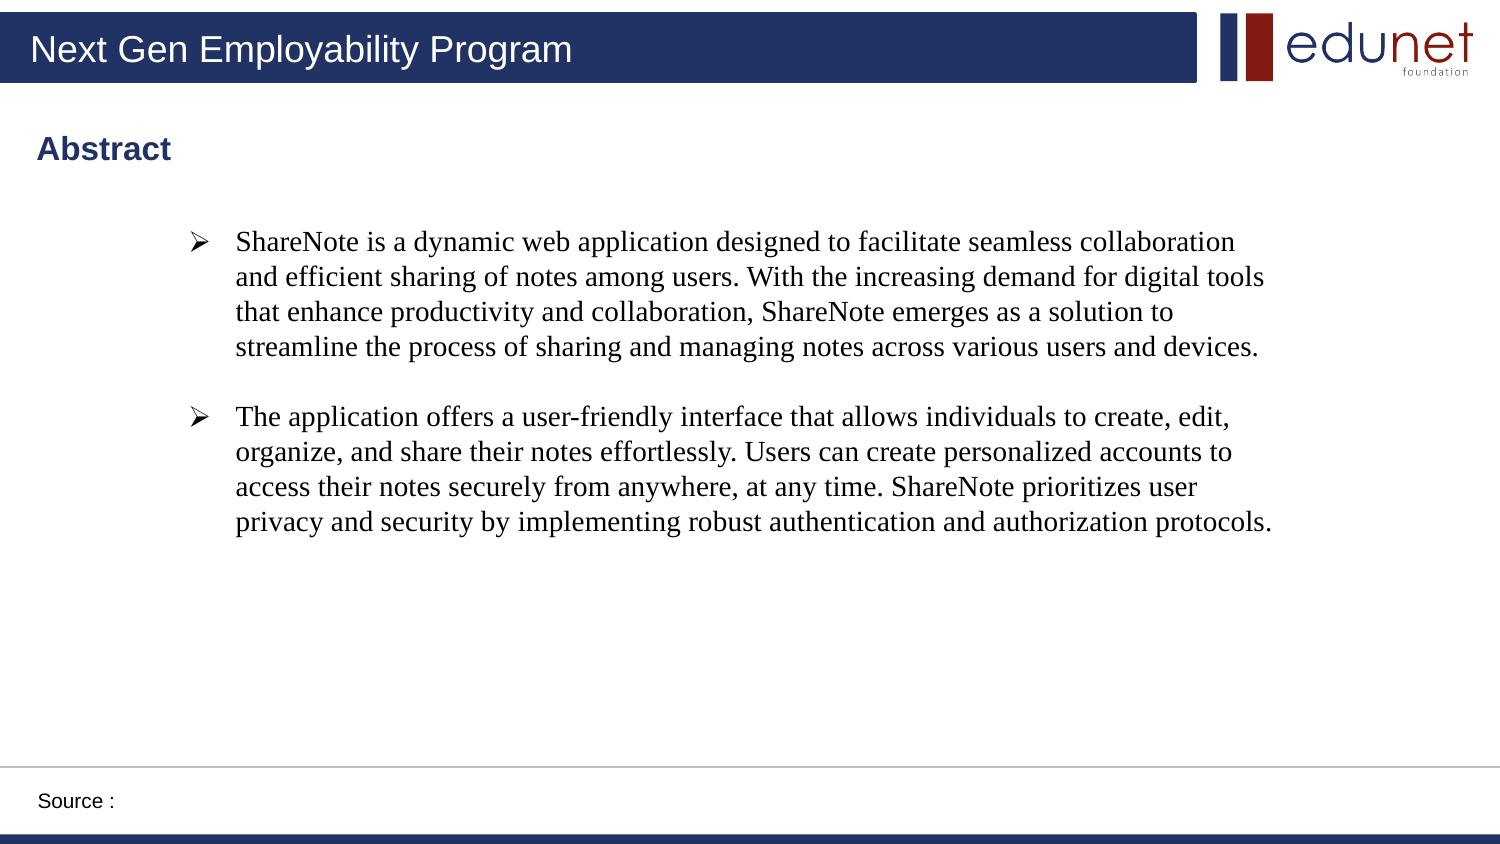

# Abstract
ShareNote is a dynamic web application designed to facilitate seamless collaboration and efficient sharing of notes among users. With the increasing demand for digital tools that enhance productivity and collaboration, ShareNote emerges as a solution to streamline the process of sharing and managing notes across various users and devices.

The application offers a user-friendly interface that allows individuals to create, edit, organize, and share their notes effortlessly. Users can create personalized accounts to access their notes securely from anywhere, at any time. ShareNote prioritizes user privacy and security by implementing robust authentication and authorization protocols.
Source :